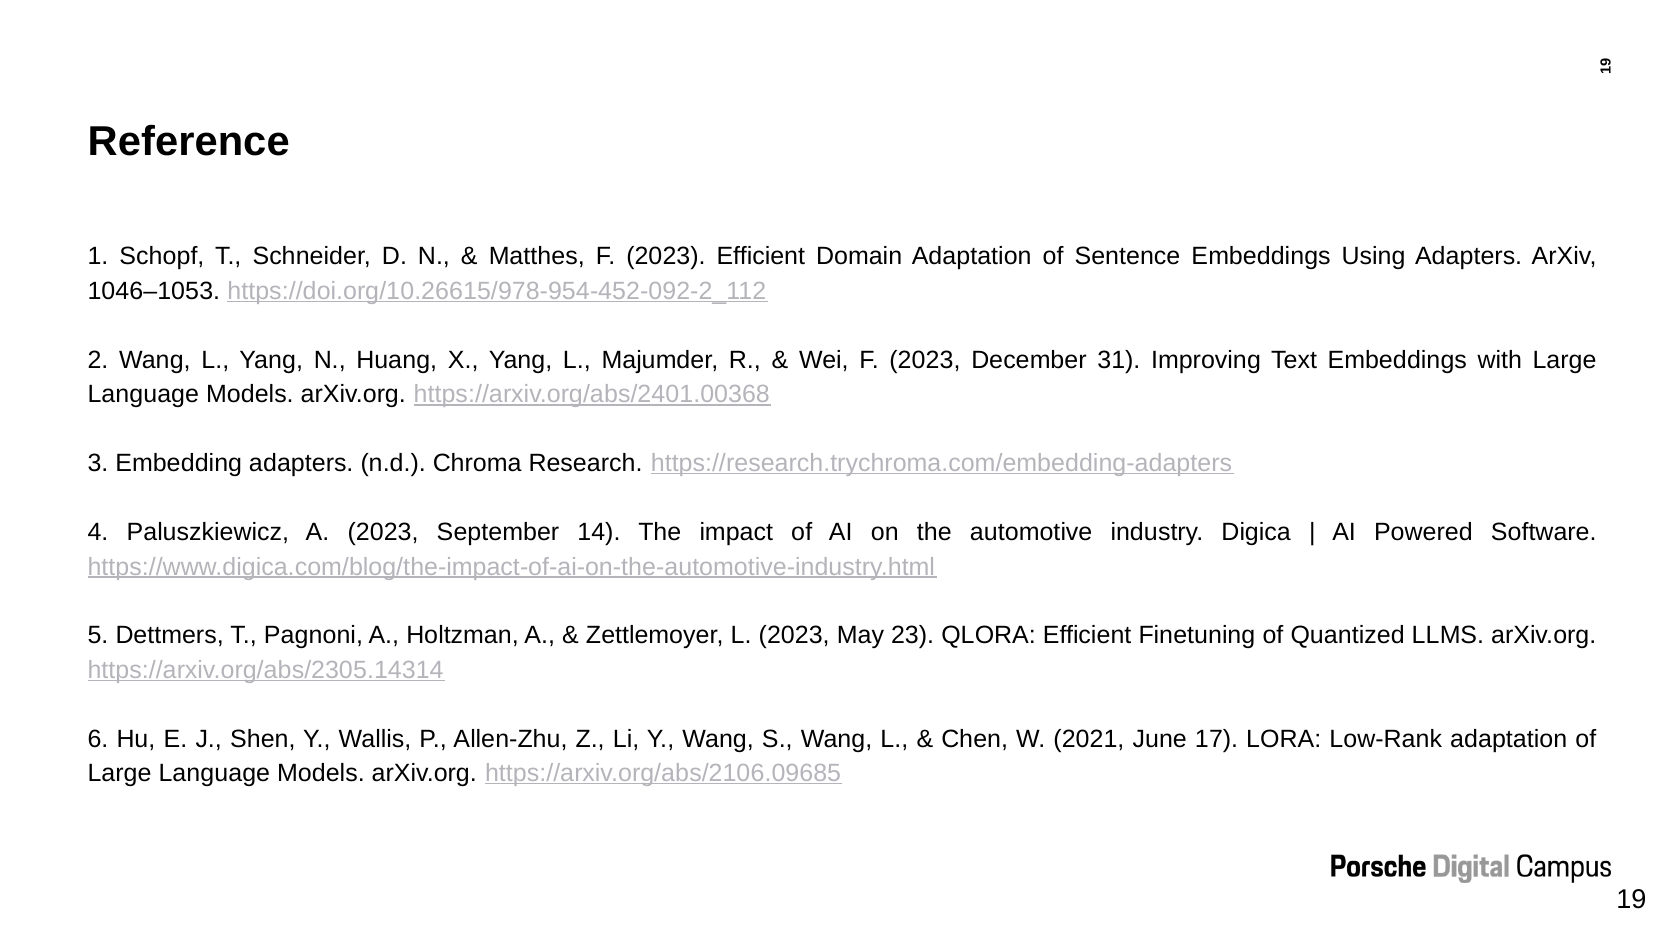

Reference
1. Schopf, T., Schneider, D. N., & Matthes, F. (2023). Efficient Domain Adaptation of Sentence Embeddings Using Adapters. ArXiv, 1046–1053. https://doi.org/10.26615/978-954-452-092-2_112

2. Wang, L., Yang, N., Huang, X., Yang, L., Majumder, R., & Wei, F. (2023, December 31). Improving Text Embeddings with Large Language Models. arXiv.org. https://arxiv.org/abs/2401.00368

3. Embedding adapters. (n.d.). Chroma Research. https://research.trychroma.com/embedding-adapters

4. Paluszkiewicz, A. (2023, September 14). The impact of AI on the automotive industry. Digica | AI Powered Software. https://www.digica.com/blog/the-impact-of-ai-on-the-automotive-industry.html

5. Dettmers, T., Pagnoni, A., Holtzman, A., & Zettlemoyer, L. (2023, May 23). QLORA: Efficient Finetuning of Quantized LLMS. arXiv.org. https://arxiv.org/abs/2305.14314

6. Hu, E. J., Shen, Y., Wallis, P., Allen-Zhu, Z., Li, Y., Wang, S., Wang, L., & Chen, W. (2021, June 17). LORA: Low-Rank adaptation of Large Language Models. arXiv.org. https://arxiv.org/abs/2106.09685
19